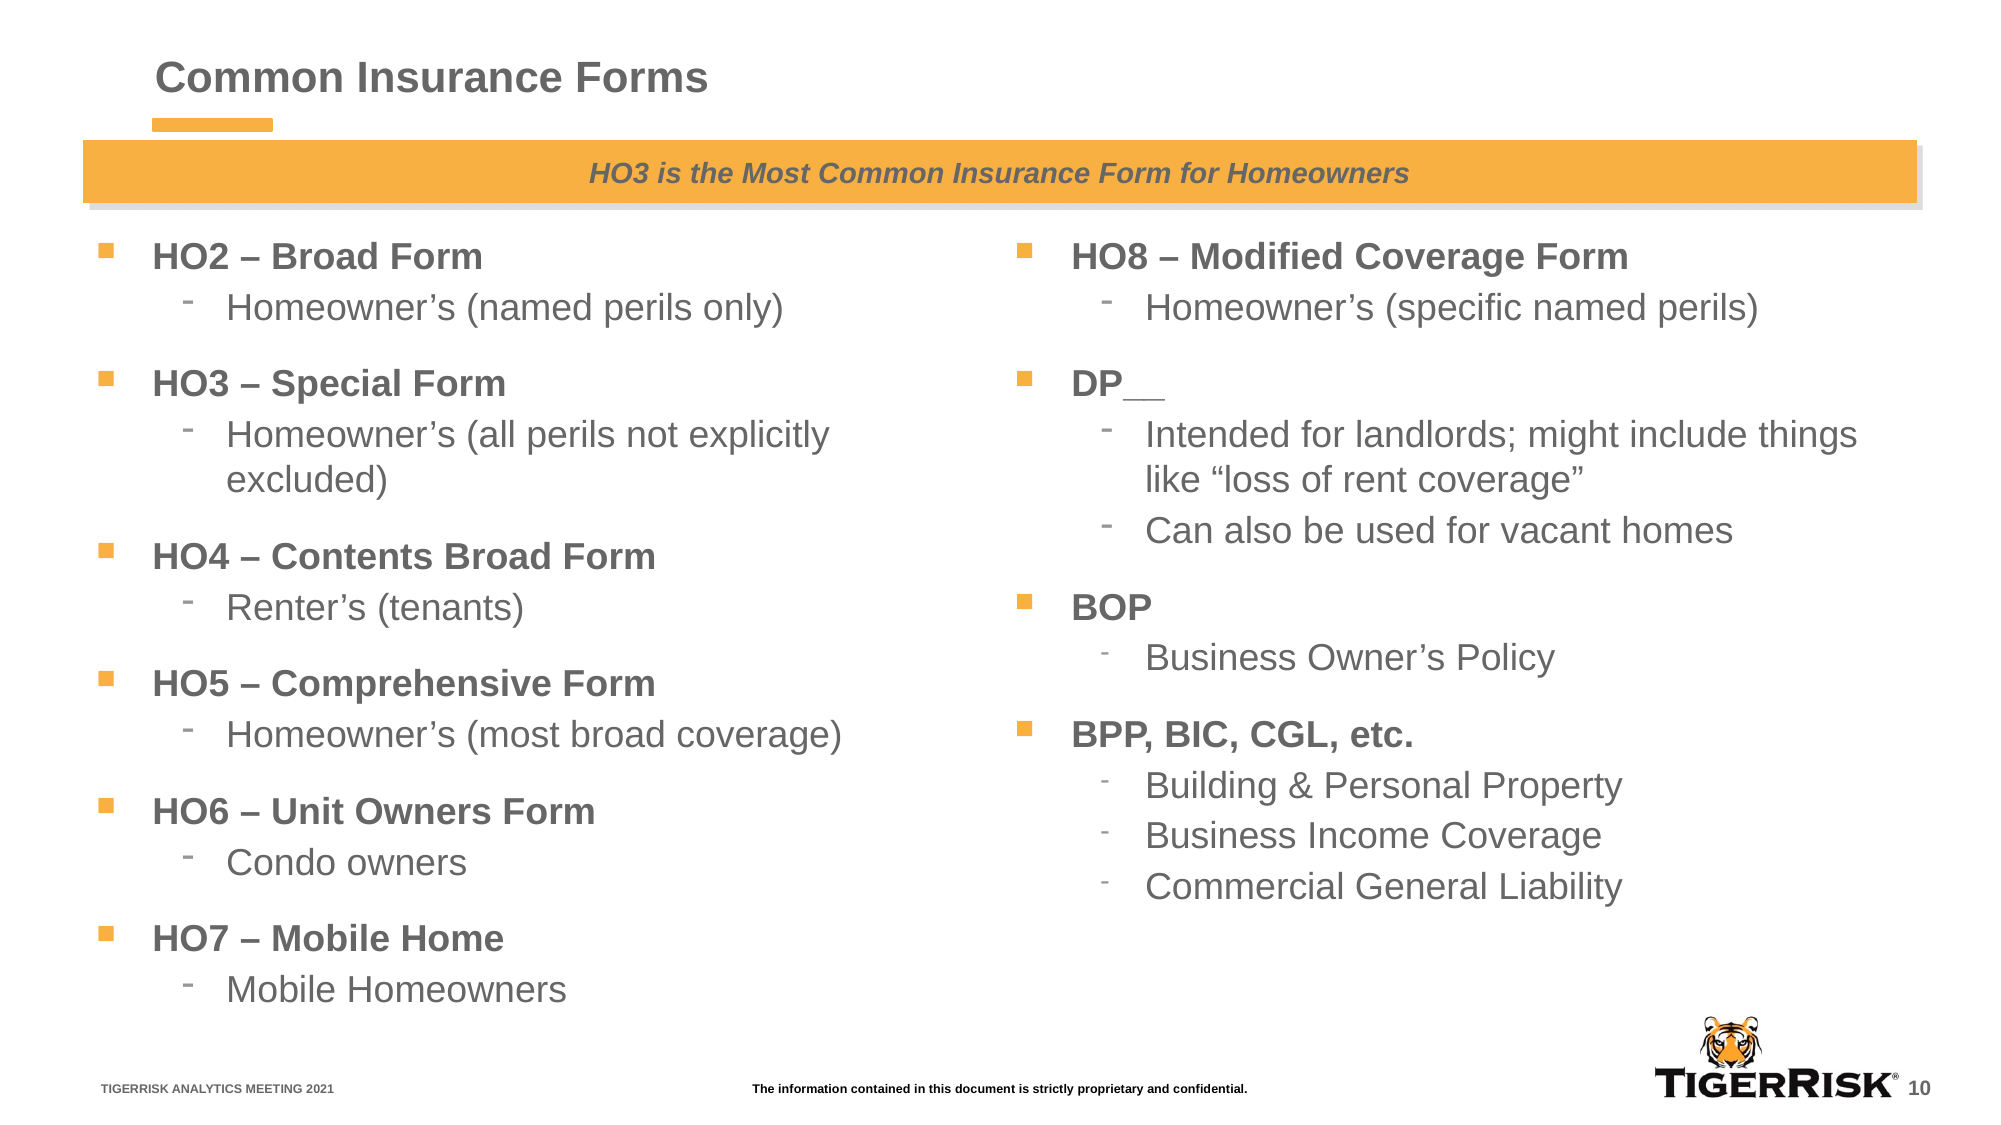

# Common Insurance Forms
HO3 is the Most Common Insurance Form for Homeowners
HO2 – Broad Form
Homeowner’s (named perils only)
HO3 – Special Form
Homeowner’s (all perils not explicitly excluded)
HO4 – Contents Broad Form
Renter’s (tenants)
HO5 – Comprehensive Form
Homeowner’s (most broad coverage)
HO6 – Unit Owners Form
Condo owners
HO7 – Mobile Home
Mobile Homeowners

HO8 – Modified Coverage Form
Homeowner’s (specific named perils)
DP__
Intended for landlords; might include things like “loss of rent coverage”
Can also be used for vacant homes
BOP
Business Owner’s Policy
BPP, BIC, CGL, etc.
Building & Personal Property
Business Income Coverage
Commercial General Liability